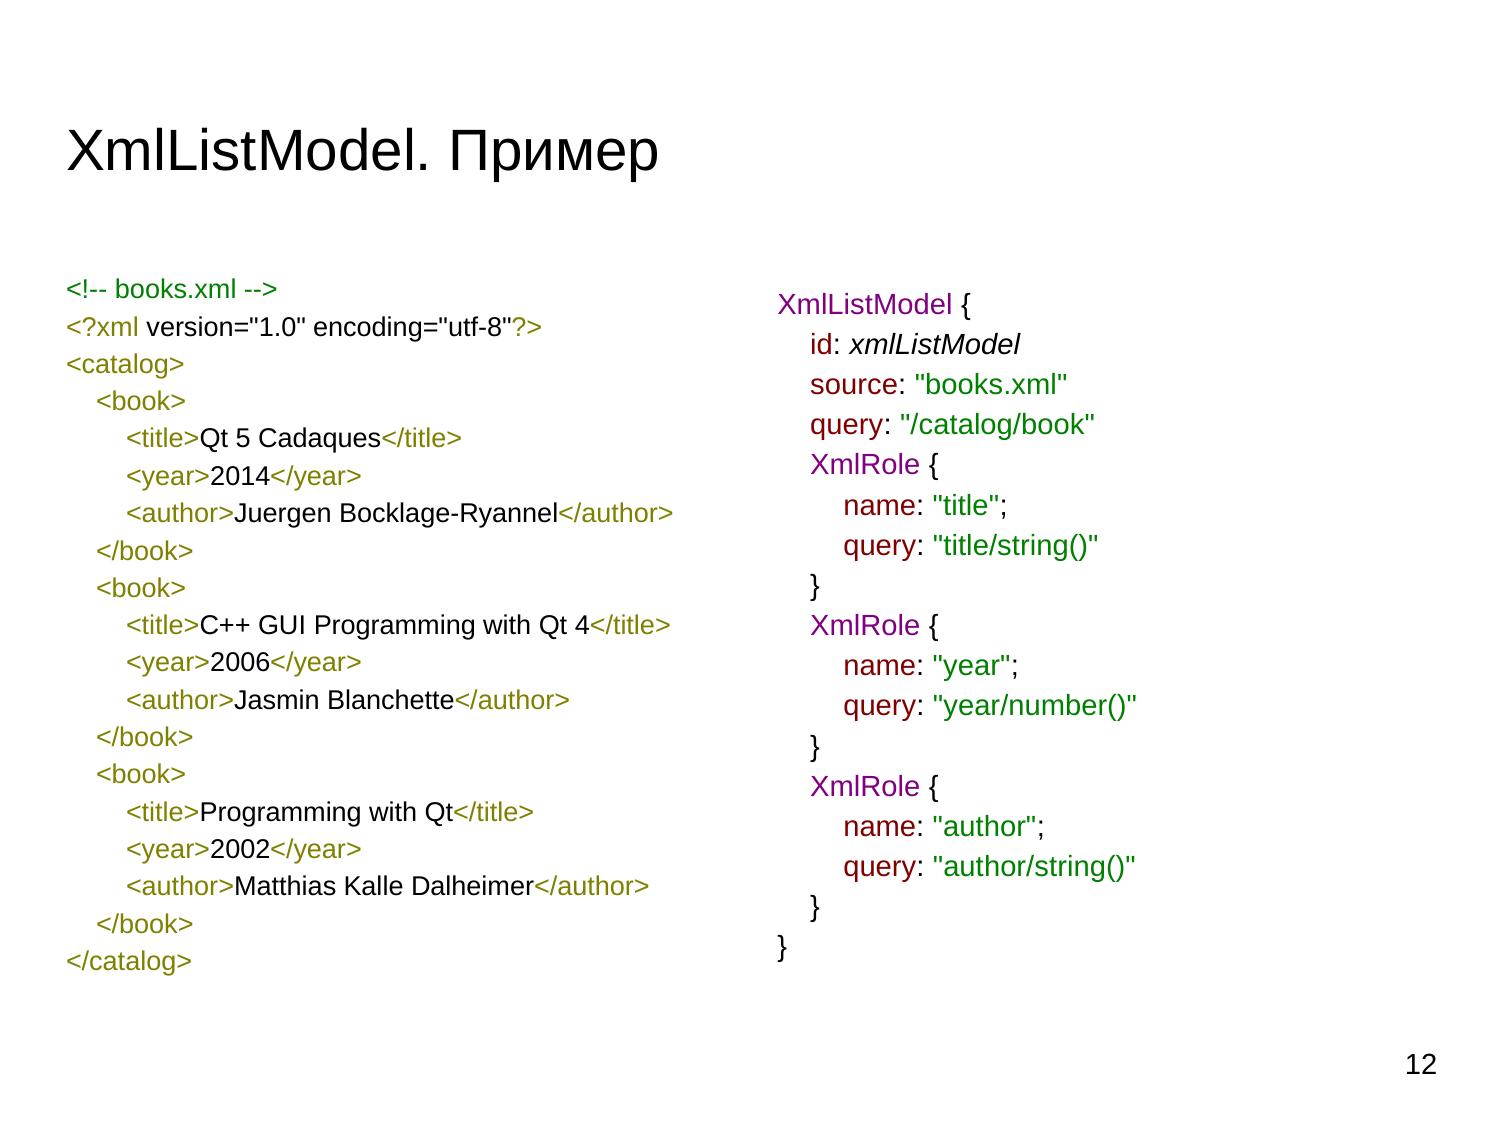

# XmlListModel. Пример
<!-- books.xml -->
<?xml version="1.0" encoding="utf-8"?>
<catalog>
    <book>
        <title>Qt 5 Cadaques</title>
        <year>2014</year>
        <author>Juergen Bocklage-Ryannel</author>
    </book>
    <book>
        <title>C++ GUI Programming with Qt 4</title>
        <year>2006</year>
        <author>Jasmin Blanchette</author>
    </book>
    <book>
        <title>Programming with Qt</title>
        <year>2002</year>
        <author>Matthias Kalle Dalheimer</author>
    </book>
</catalog>
XmlListModel {
    id: xmlListModel
    source: "books.xml"
    query: "/catalog/book"
    XmlRole {
        name: "title";
        query: "title/string()"
    }
    XmlRole {
        name: "year";
        query: "year/number()"
    }
    XmlRole {
        name: "author";
        query: "author/string()"
    }
}
12